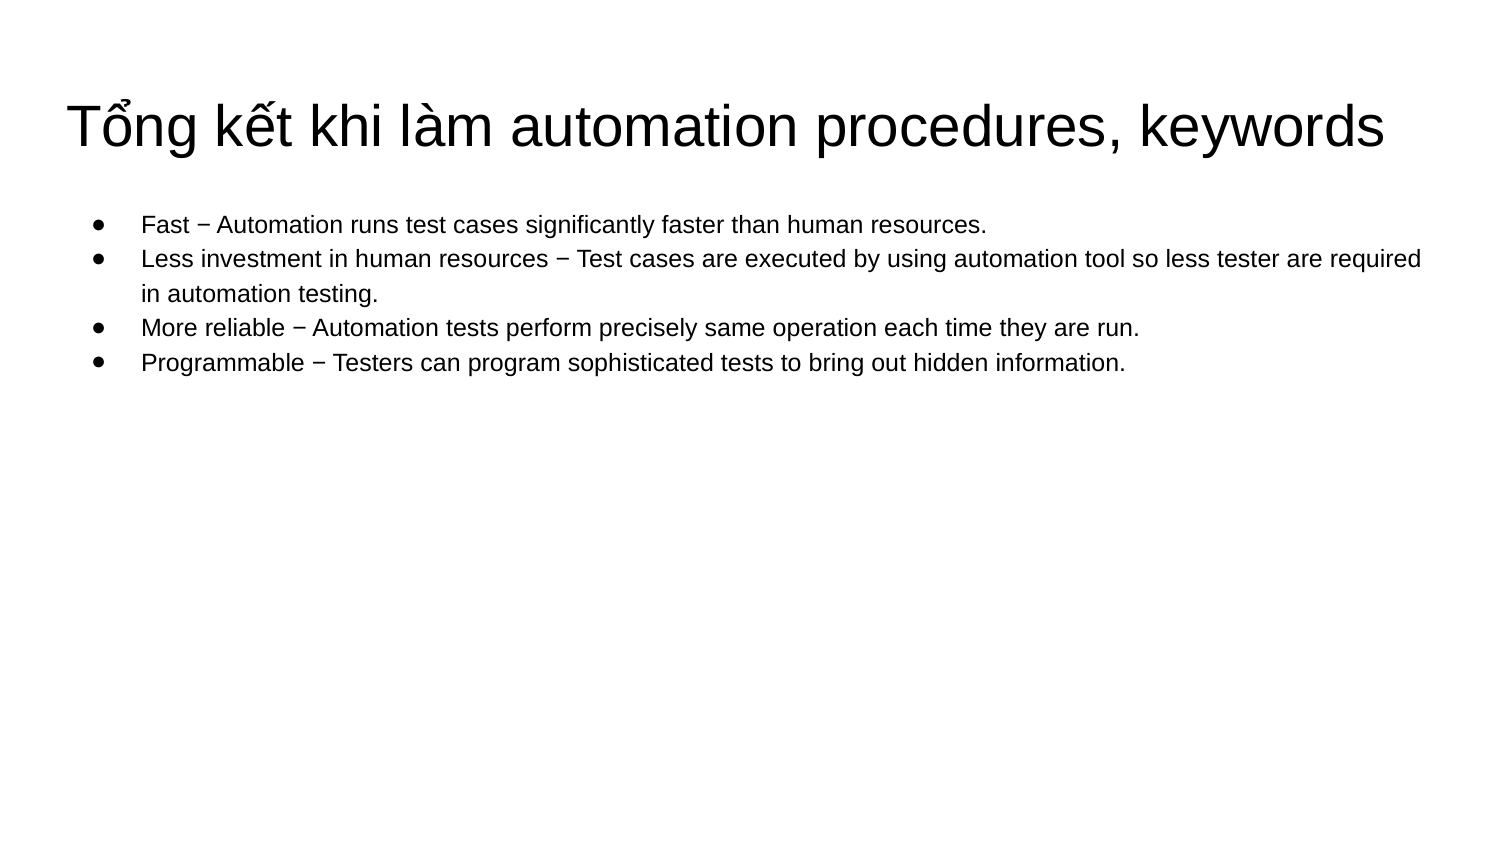

# Tổng kết khi làm automation procedures, keywords
Fast − Automation runs test cases significantly faster than human resources.
Less investment in human resources − Test cases are executed by using automation tool so less tester are required in automation testing.
More reliable − Automation tests perform precisely same operation each time they are run.
Programmable − Testers can program sophisticated tests to bring out hidden information.